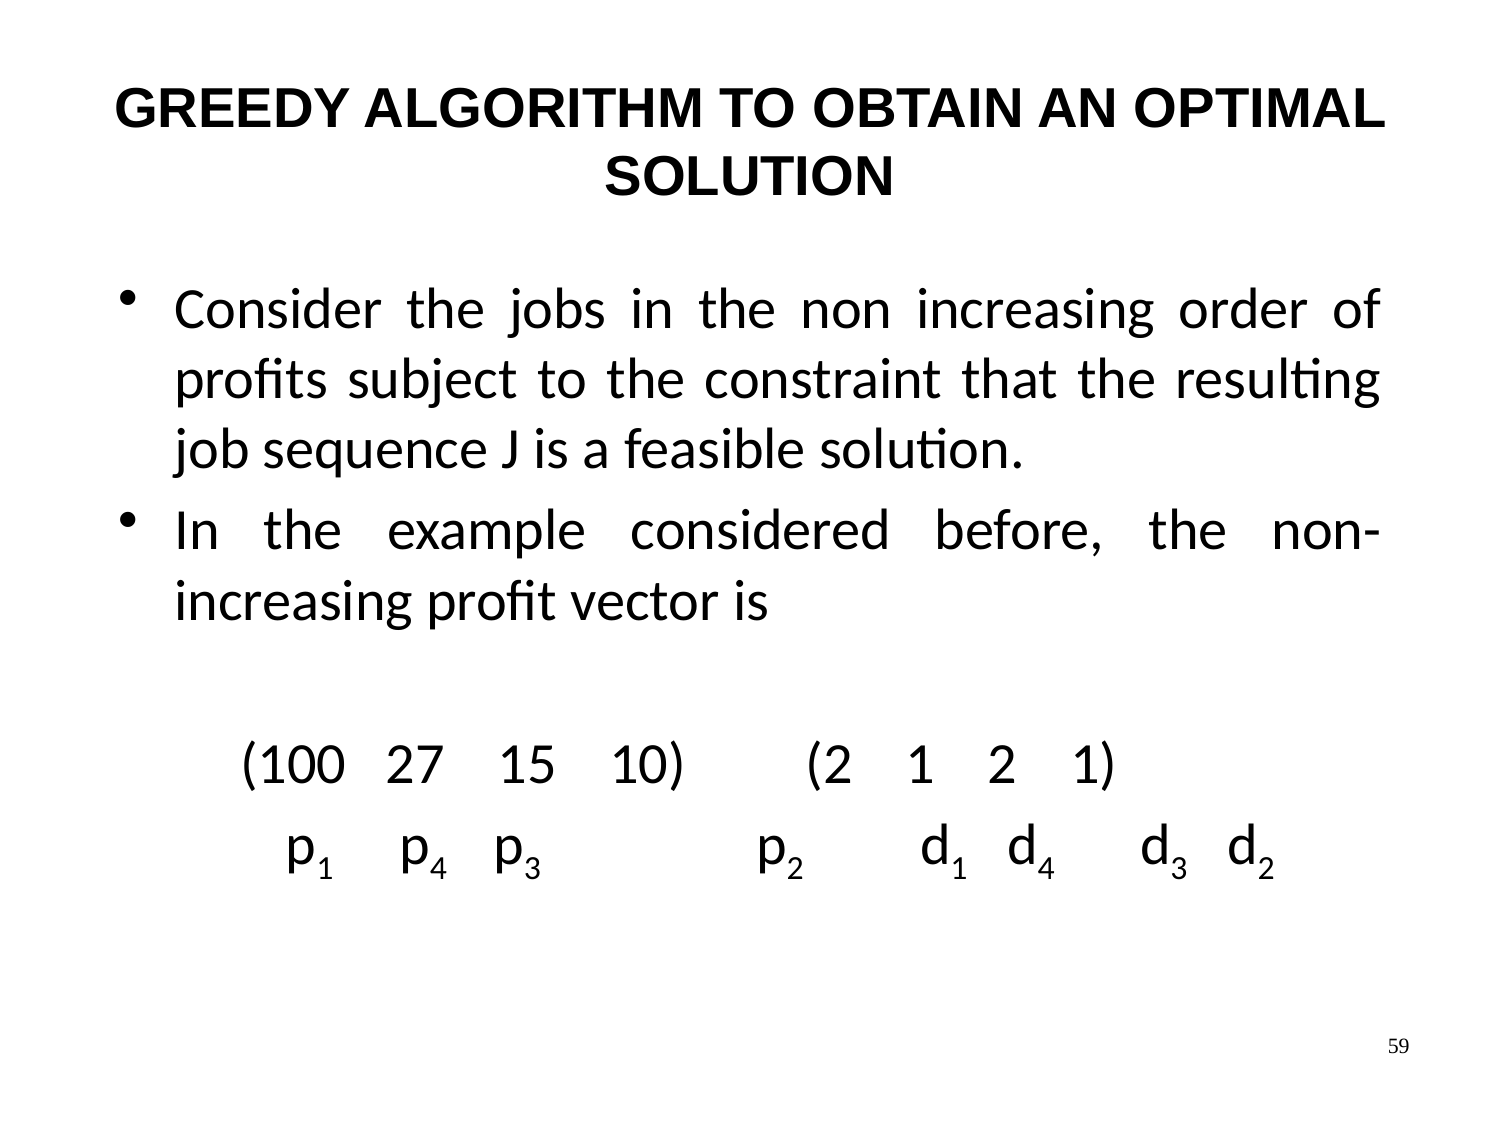

# GREEDY ALGORITHM TO OBTAIN AN OPTIMAL SOLUTION
Consider the jobs in the non increasing order of profits subject to the constraint that the resulting job sequence J is a feasible solution.
In the example considered before, the non-increasing profit vector is

	(100   27    15    10)         (2    1    2    1)
       p1     p4      p3	     p2               d1   d4	d3   d2
59